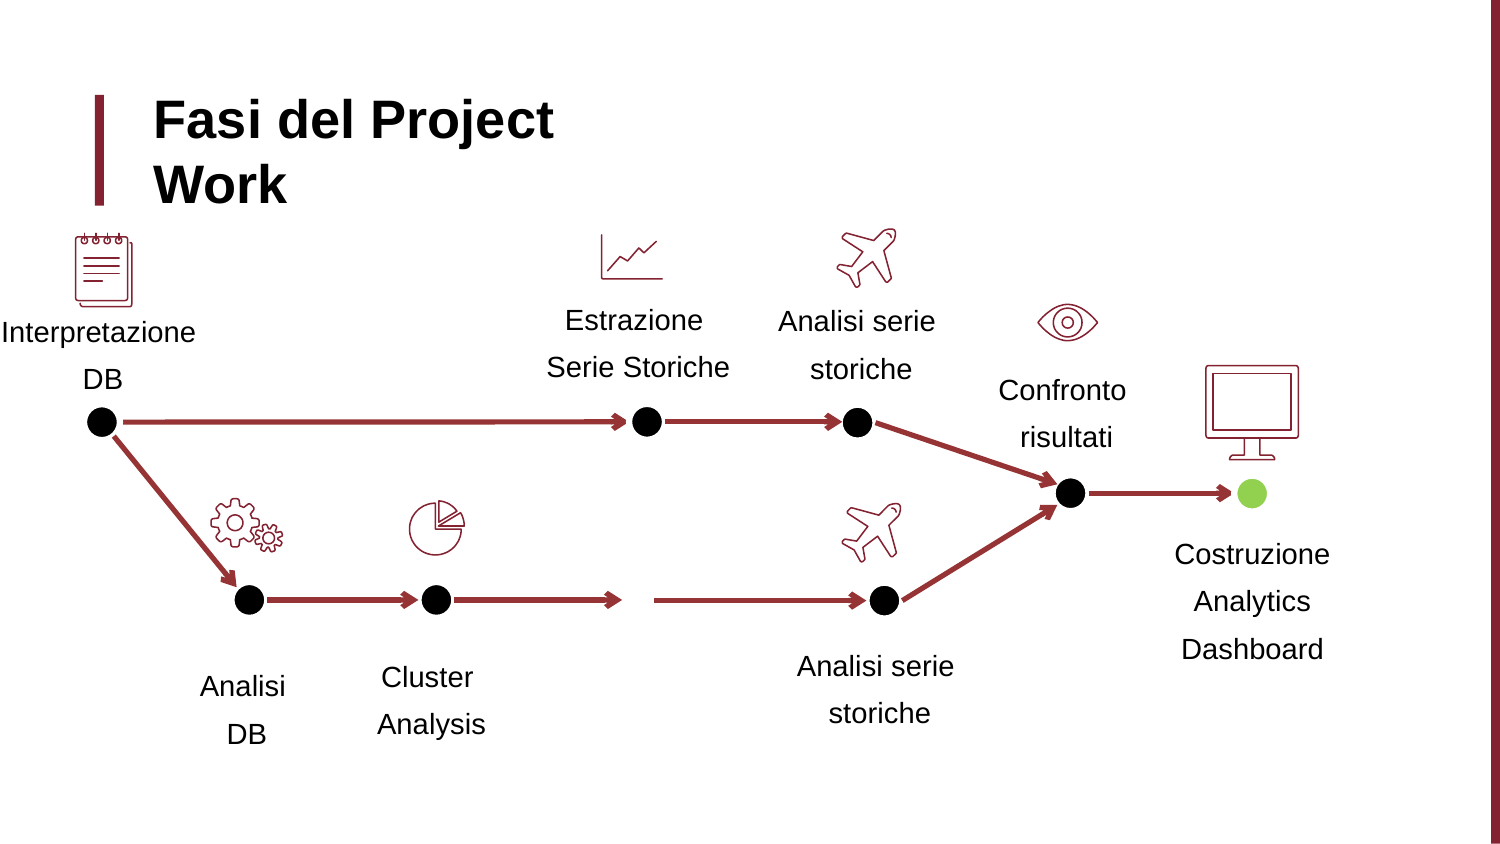

# Fasi del Project Work

Estrazione
Serie Storiche
Analisi serie
 storiche

Interpretazione
DB
Confronto
 risultati

Costruzione
 Analytics
Dashboard

Analisi serie
 storiche

Cluster
Analysis
Analisi
DB